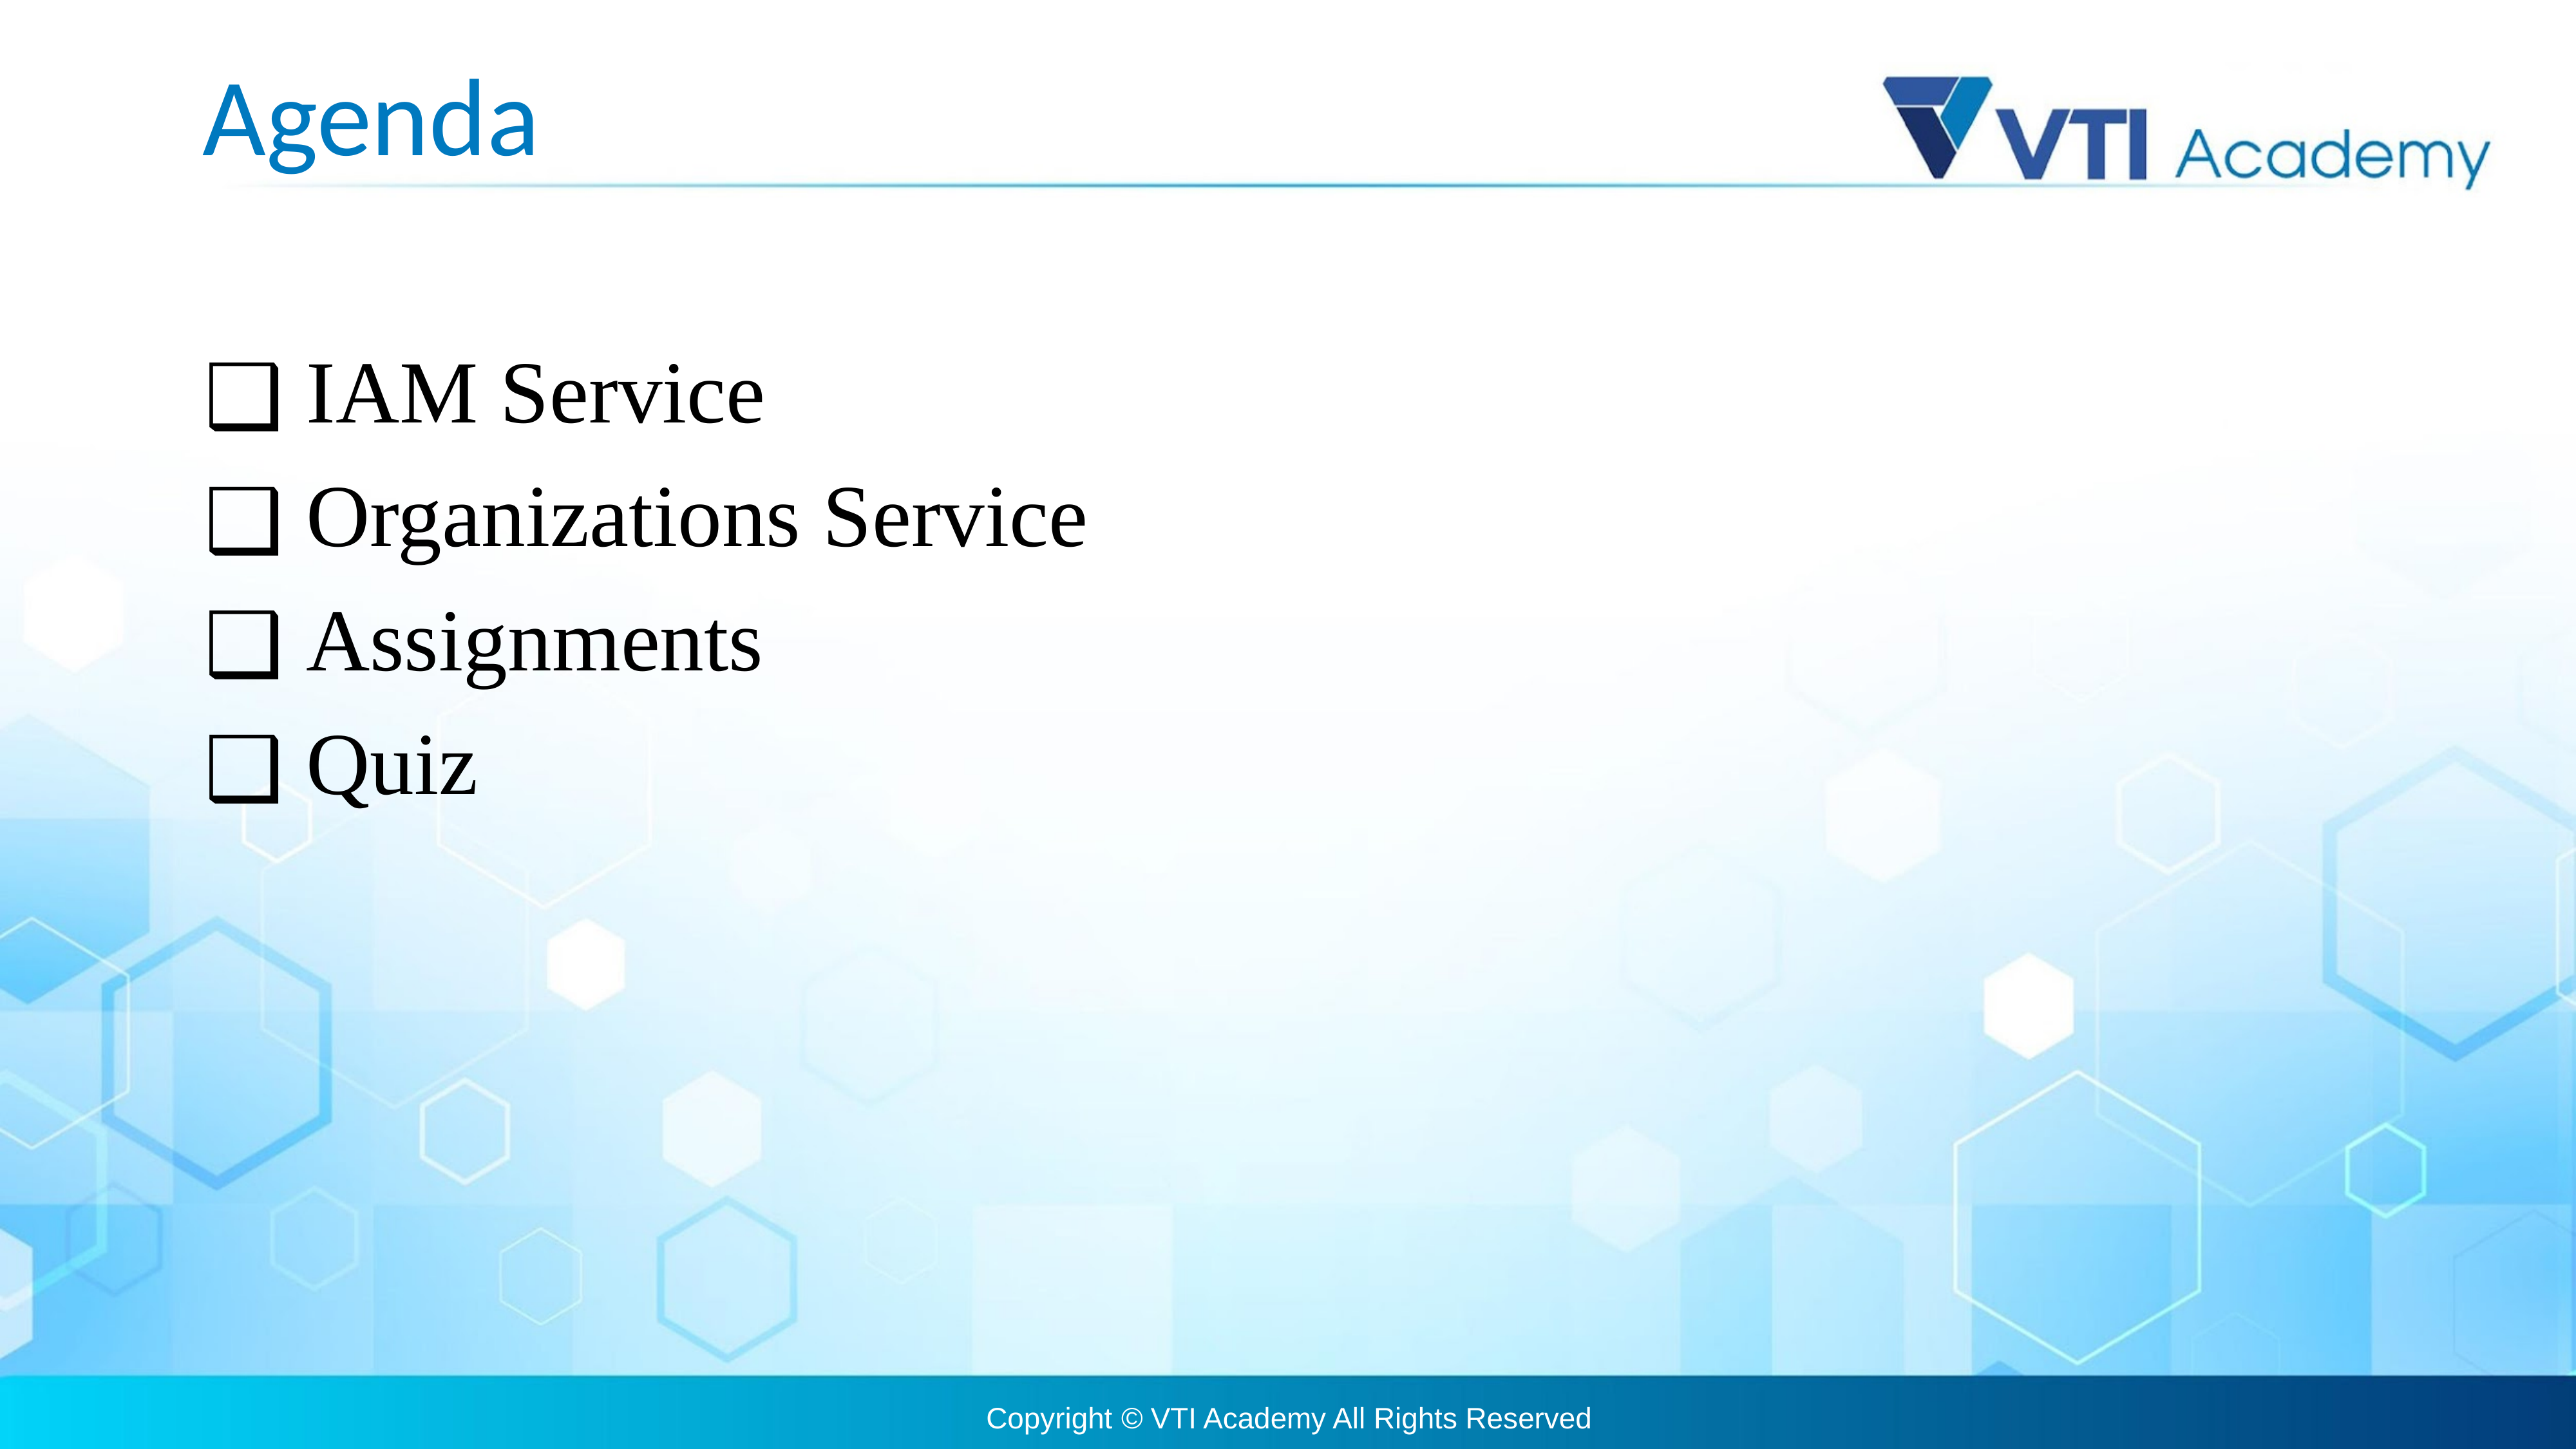

# Agenda
 IAM Service
 Organizations Service
 Assignments
 Quiz
Copyright © VTI Academy All Rights Reserved